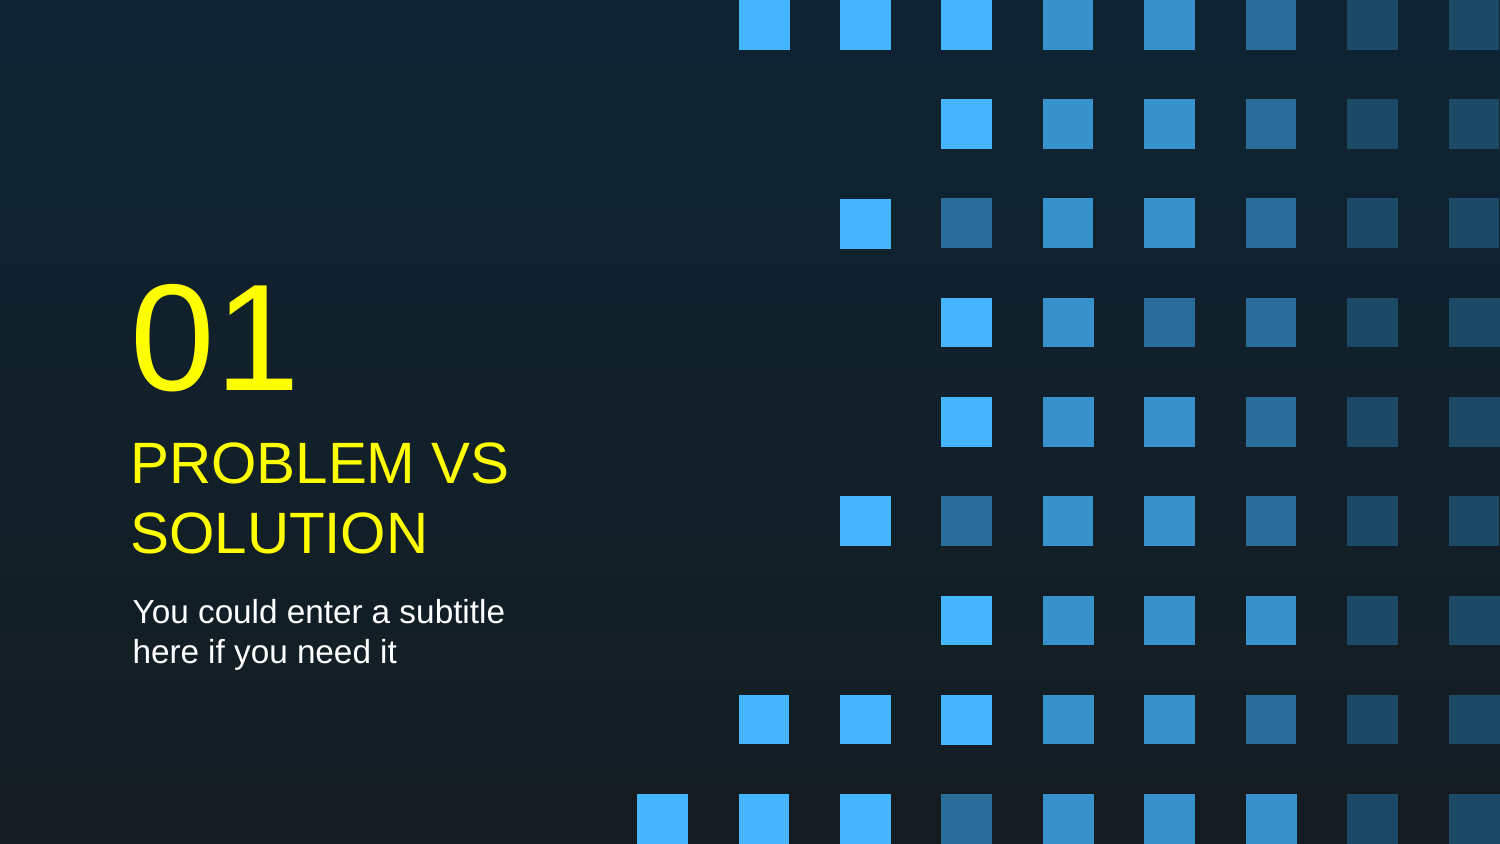

01
# PROBLEM VS SOLUTION
You could enter a subtitle here if you need it